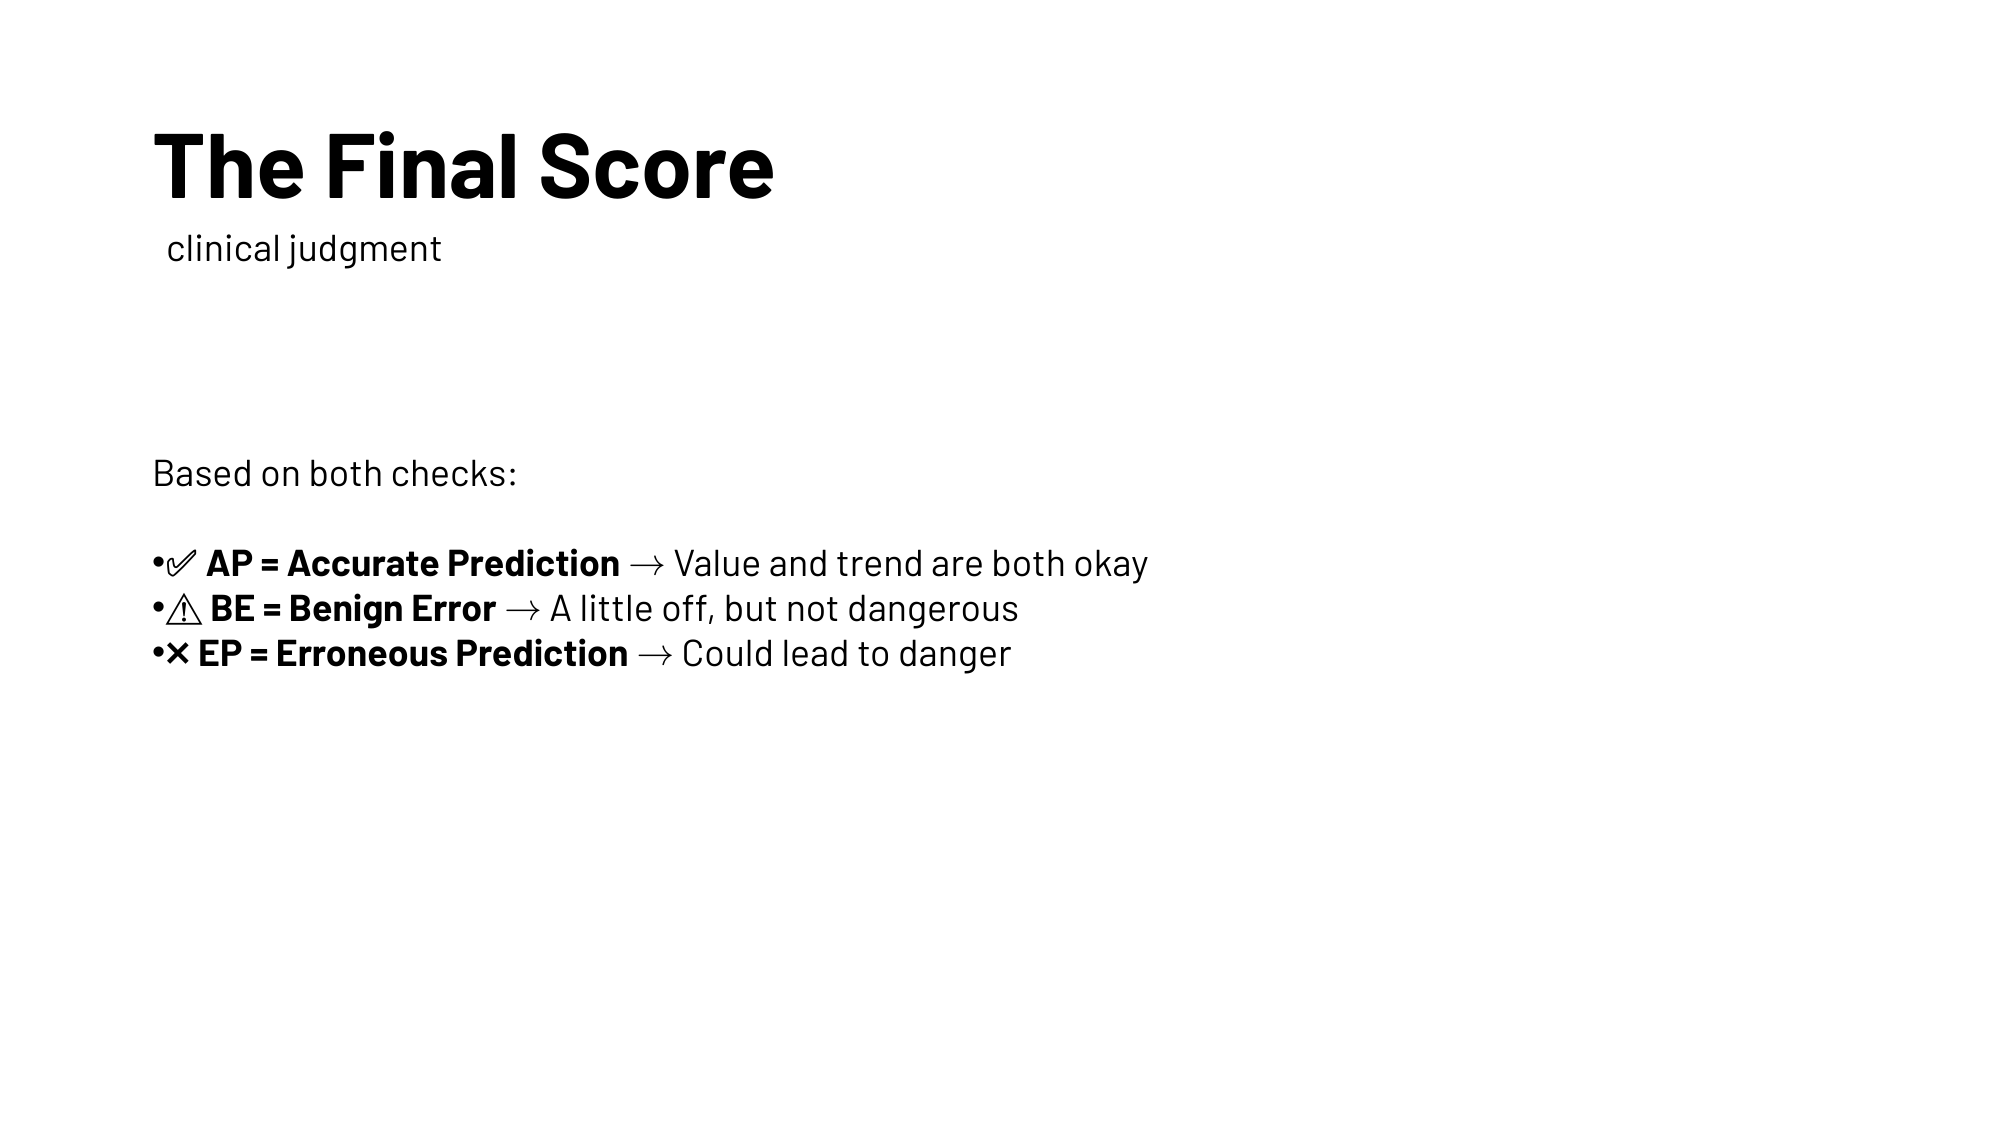

# The Final Score
clinical judgment
Based on both checks:

✅ AP = Accurate Prediction → Value and trend are both okay
⚠️ BE = Benign Error → A little off, but not dangerous
❌ EP = Erroneous Prediction → Could lead to danger